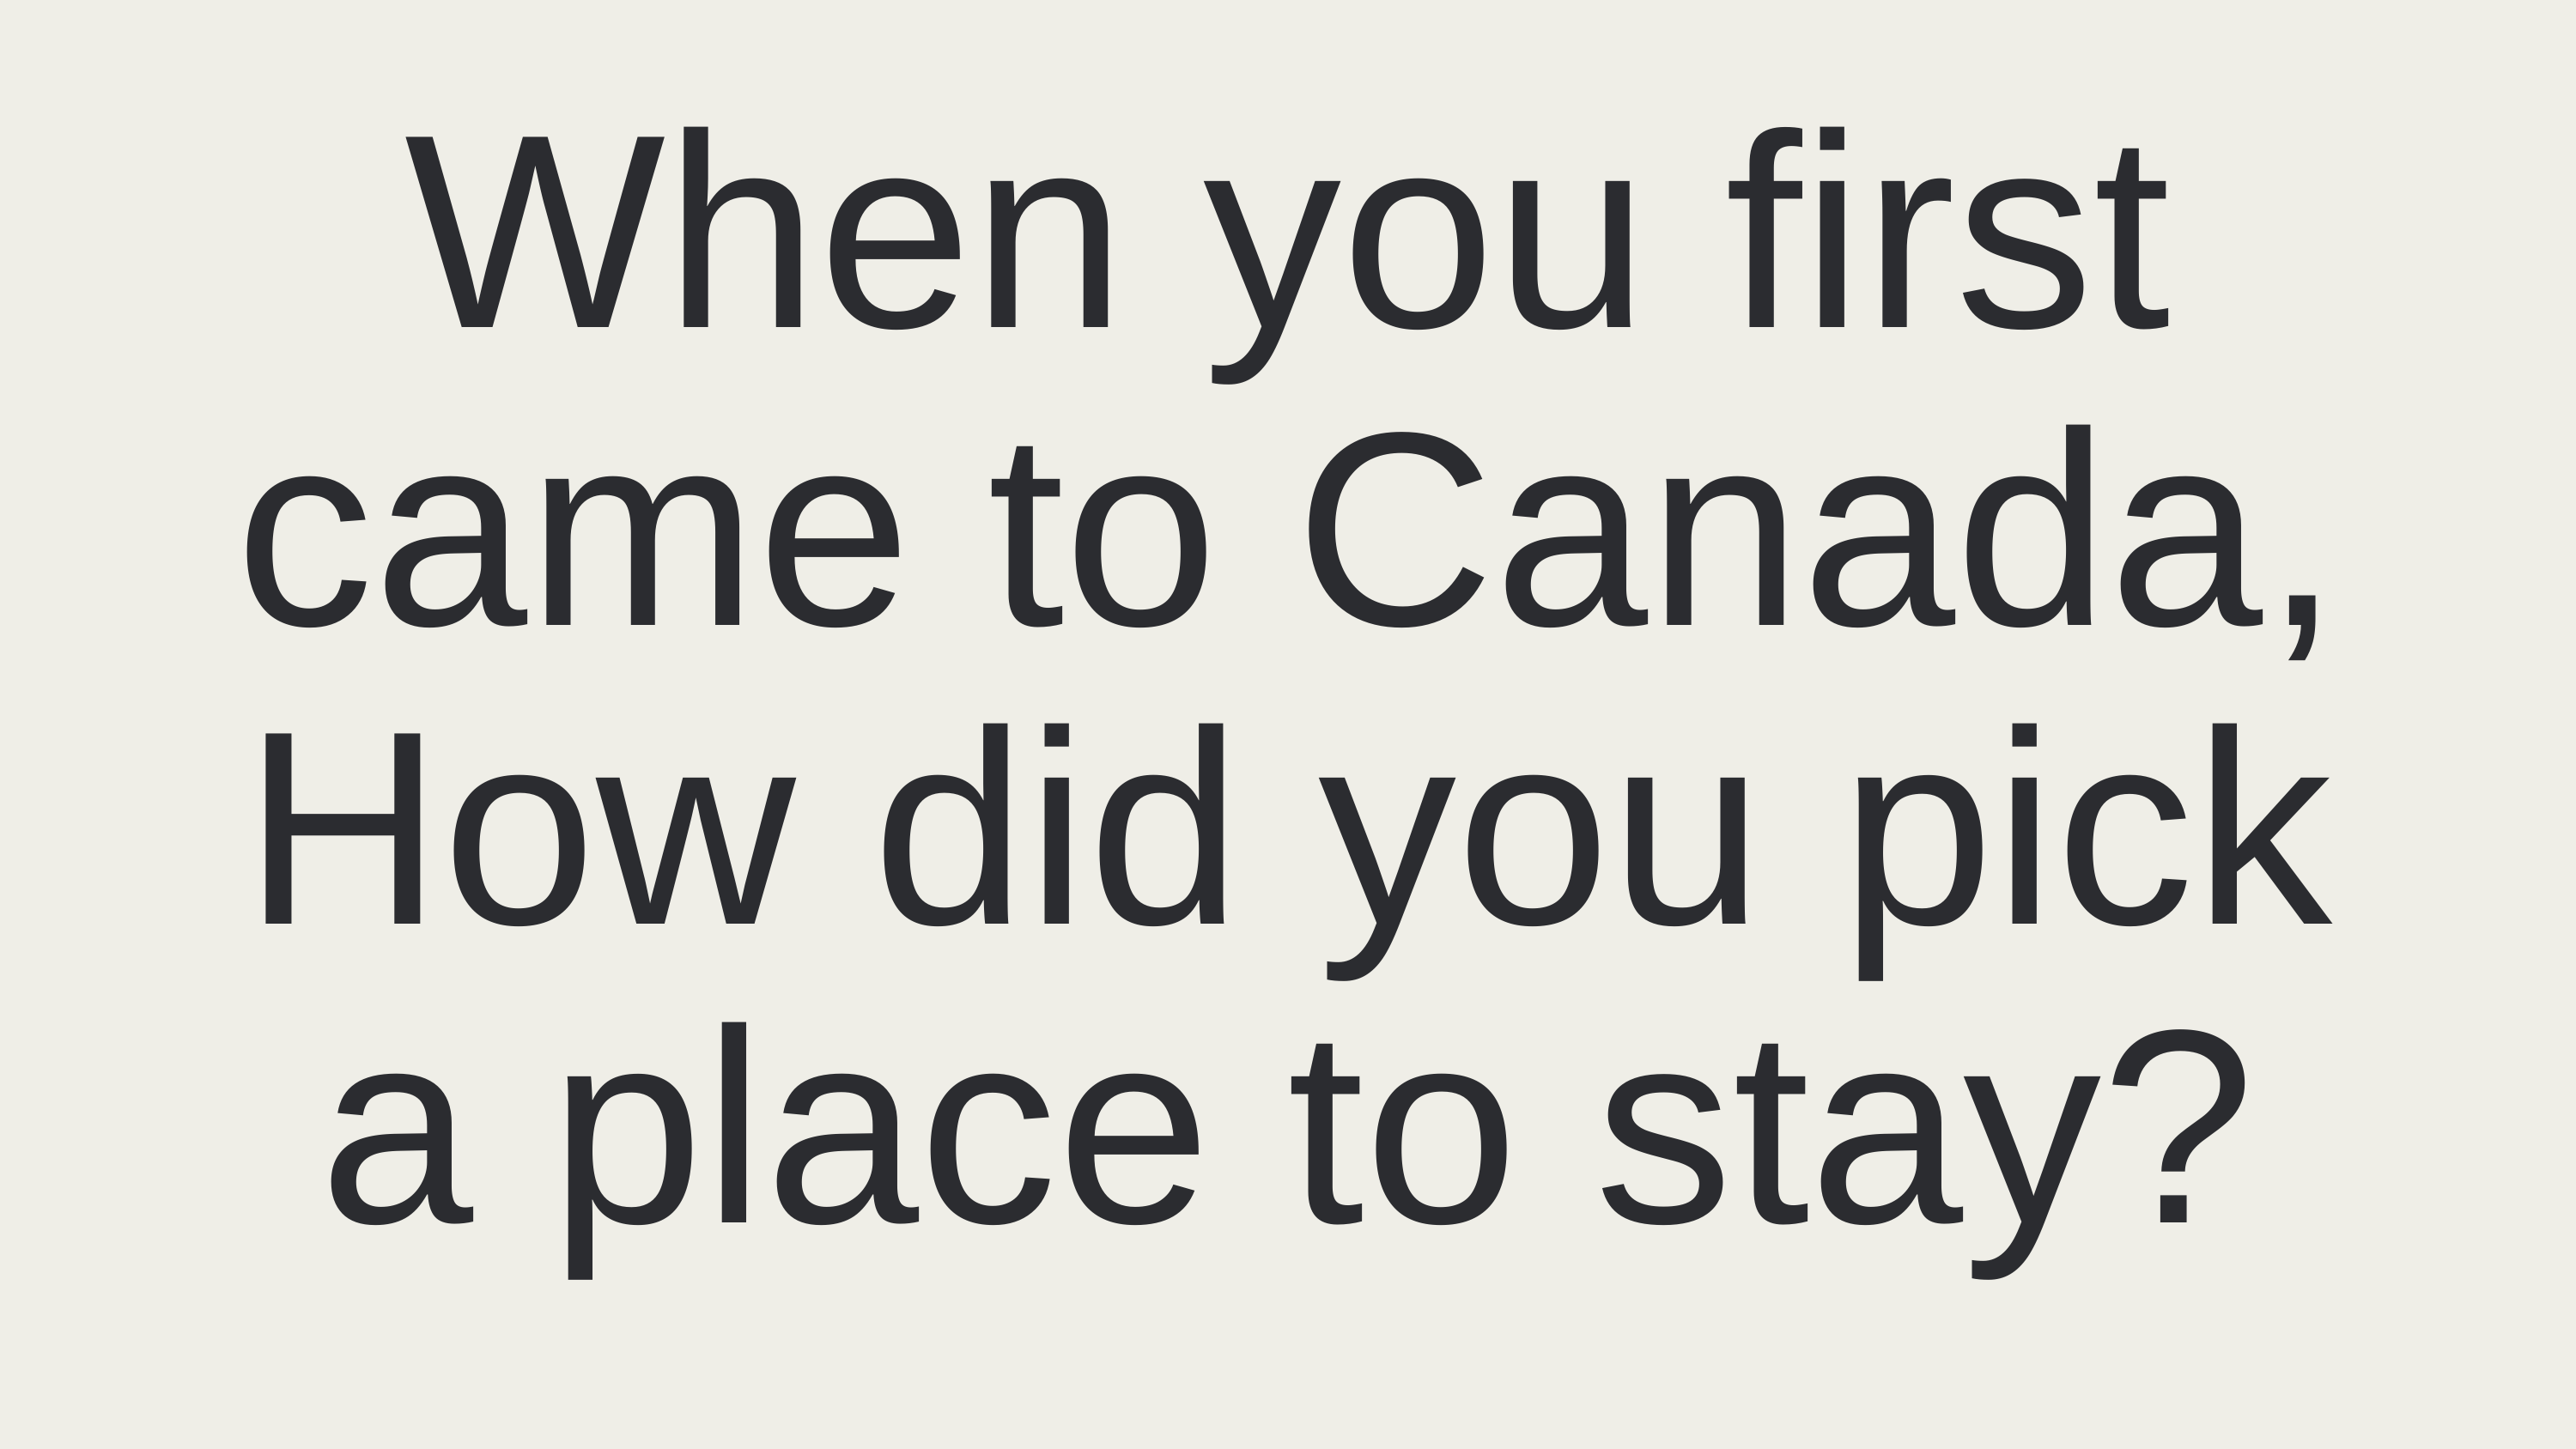

When you first came to Canada, How did you pick a place to stay?